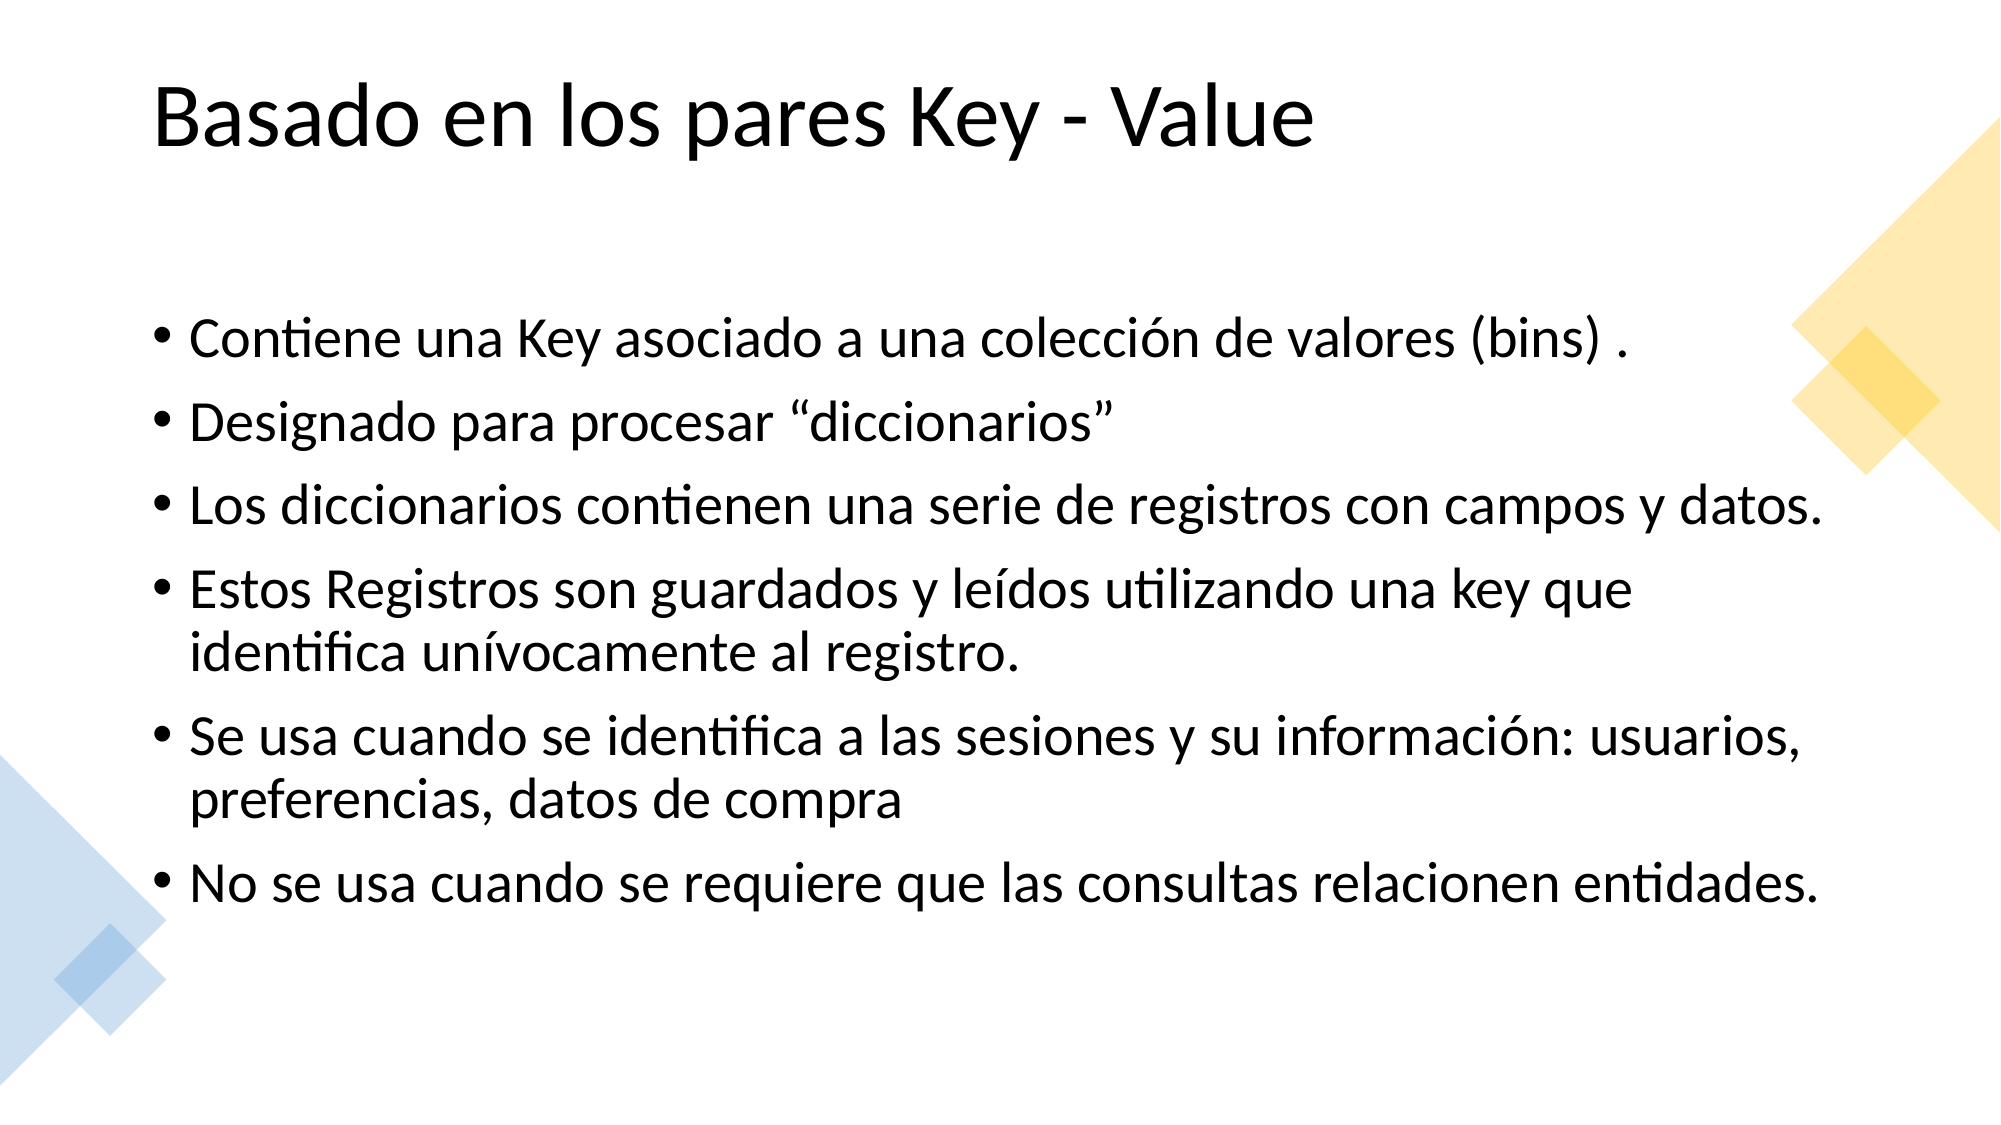

Basado en los pares Key - Value

Contiene una Key asociado a una colección de valores (bins) .
Designado para procesar “diccionarios”
Los diccionarios contienen una serie de registros con campos y datos.
Estos Registros son guardados y leídos utilizando una key que identifica unívocamente al registro.
Se usa cuando se identifica a las sesiones y su información: usuarios, preferencias, datos de compra
No se usa cuando se requiere que las consultas relacionen entidades.